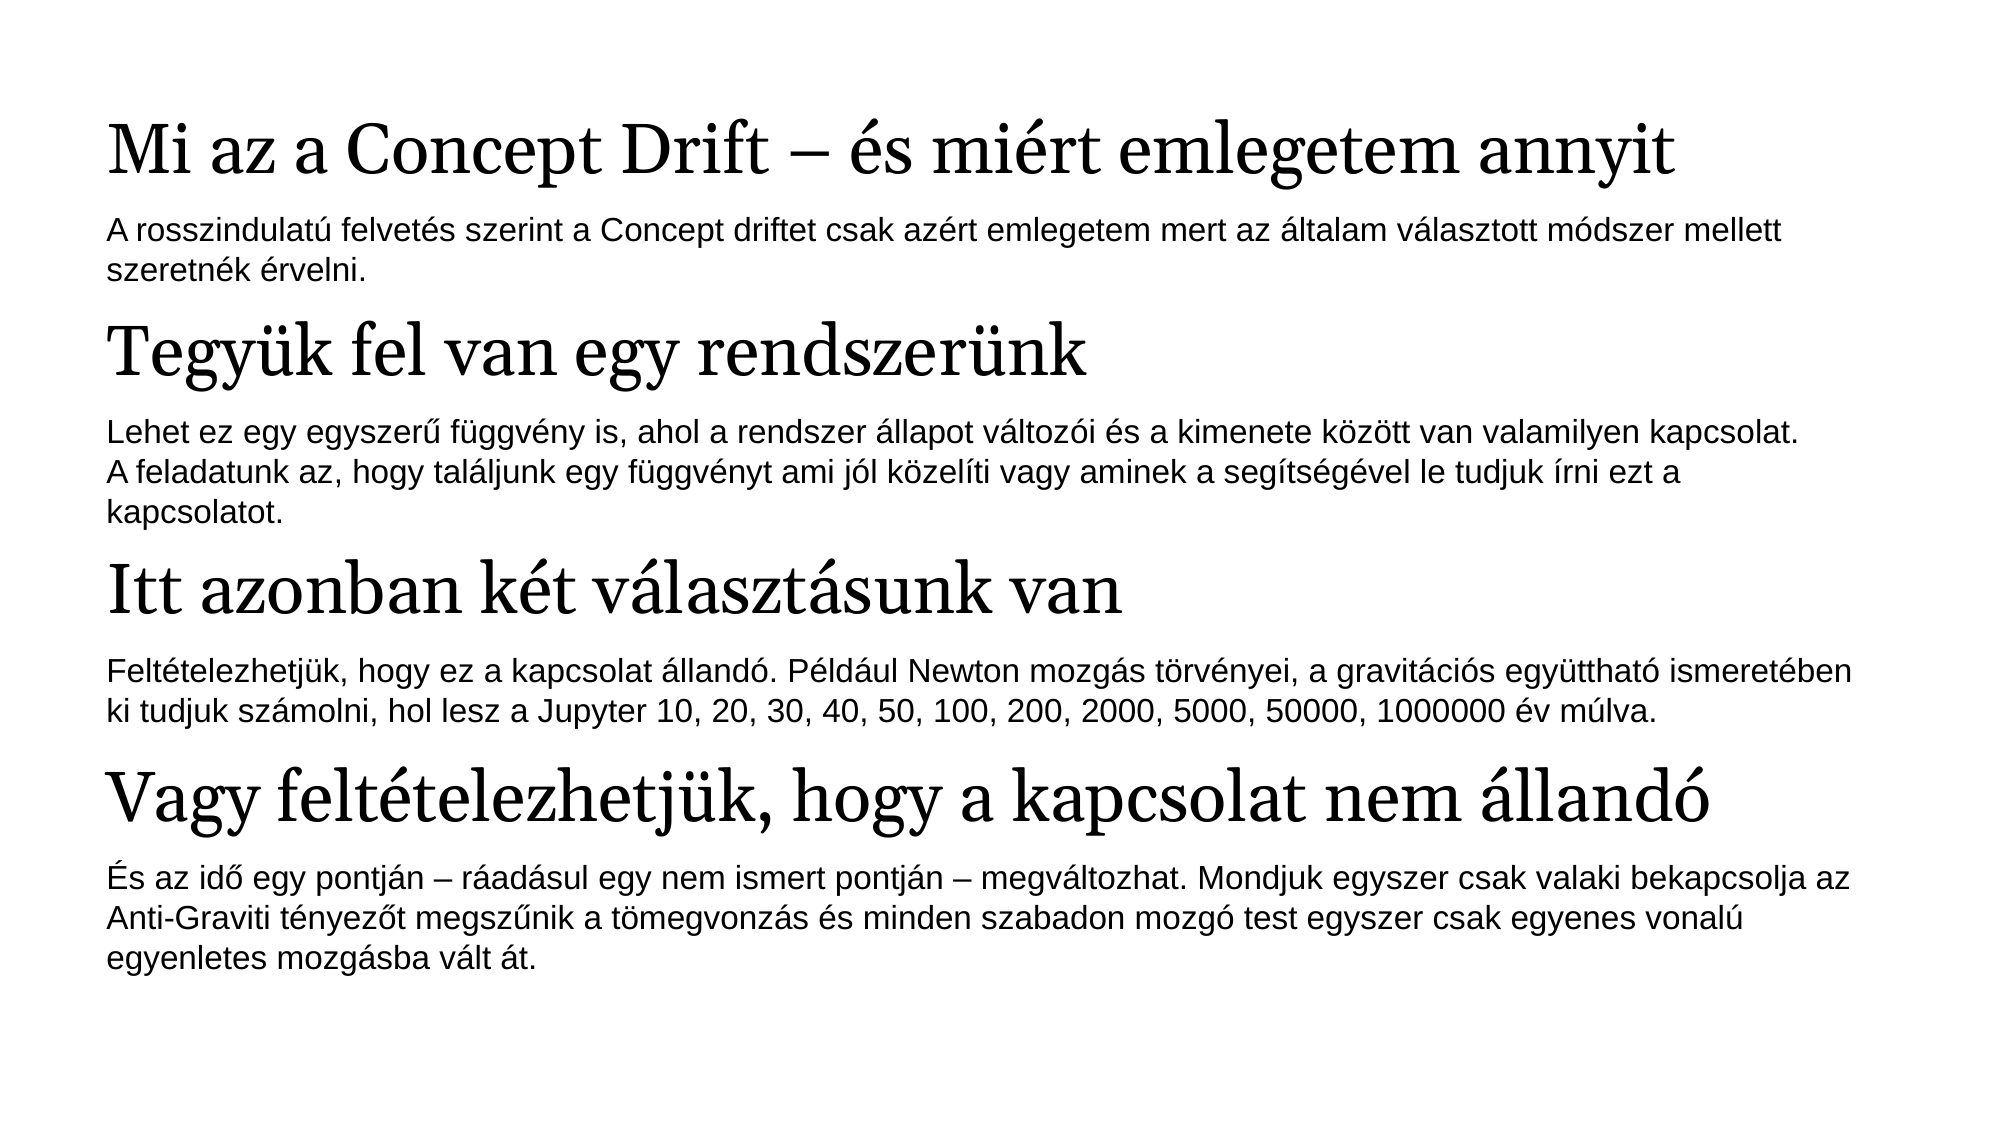

Mi az a Concept Drift – és miért emlegetem annyit
A rosszindulatú felvetés szerint a Concept driftet csak azért emlegetem mert az általam választott módszer mellett szeretnék érvelni.
Tegyük fel van egy rendszerünk
Lehet ez egy egyszerű függvény is, ahol a rendszer állapot változói és a kimenete között van valamilyen kapcsolat.
A feladatunk az, hogy találjunk egy függvényt ami jól közelíti vagy aminek a segítségével le tudjuk írni ezt a kapcsolatot.
Itt azonban két választásunk van
Feltételezhetjük, hogy ez a kapcsolat állandó. Például Newton mozgás törvényei, a gravitációs együttható ismeretében ki tudjuk számolni, hol lesz a Jupyter 10, 20, 30, 40, 50, 100, 200, 2000, 5000, 50000, 1000000 év múlva.
Vagy feltételezhetjük, hogy a kapcsolat nem állandó
És az idő egy pontján – ráadásul egy nem ismert pontján – megváltozhat. Mondjuk egyszer csak valaki bekapcsolja az Anti-Graviti tényezőt megszűnik a tömegvonzás és minden szabadon mozgó test egyszer csak egyenes vonalú egyenletes mozgásba vált át.